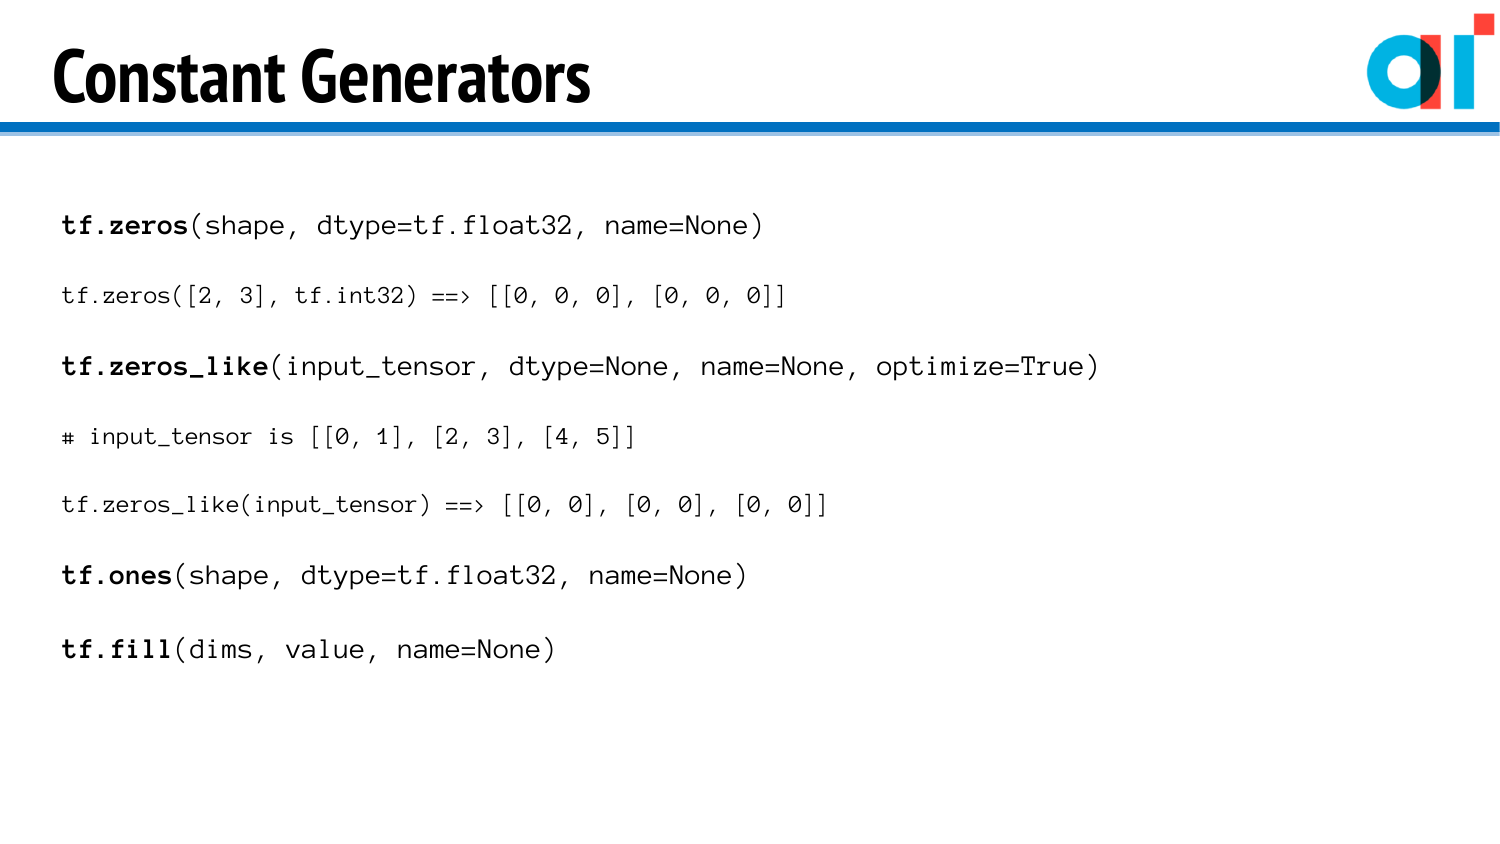

# Constant Generators
tf.zeros(shape, dtype=tf.float32, name=None)
tf.zeros([2, 3], tf.int32) ==> [[0, 0, 0], [0, 0, 0]]
tf.zeros_like(input_tensor, dtype=None, name=None, optimize=True)
# input_tensor is [[0, 1], [2, 3], [4, 5]]
tf.zeros_like(input_tensor) ==> [[0, 0], [0, 0], [0, 0]]
tf.ones(shape, dtype=tf.float32, name=None)
tf.fill(dims, value, name=None)